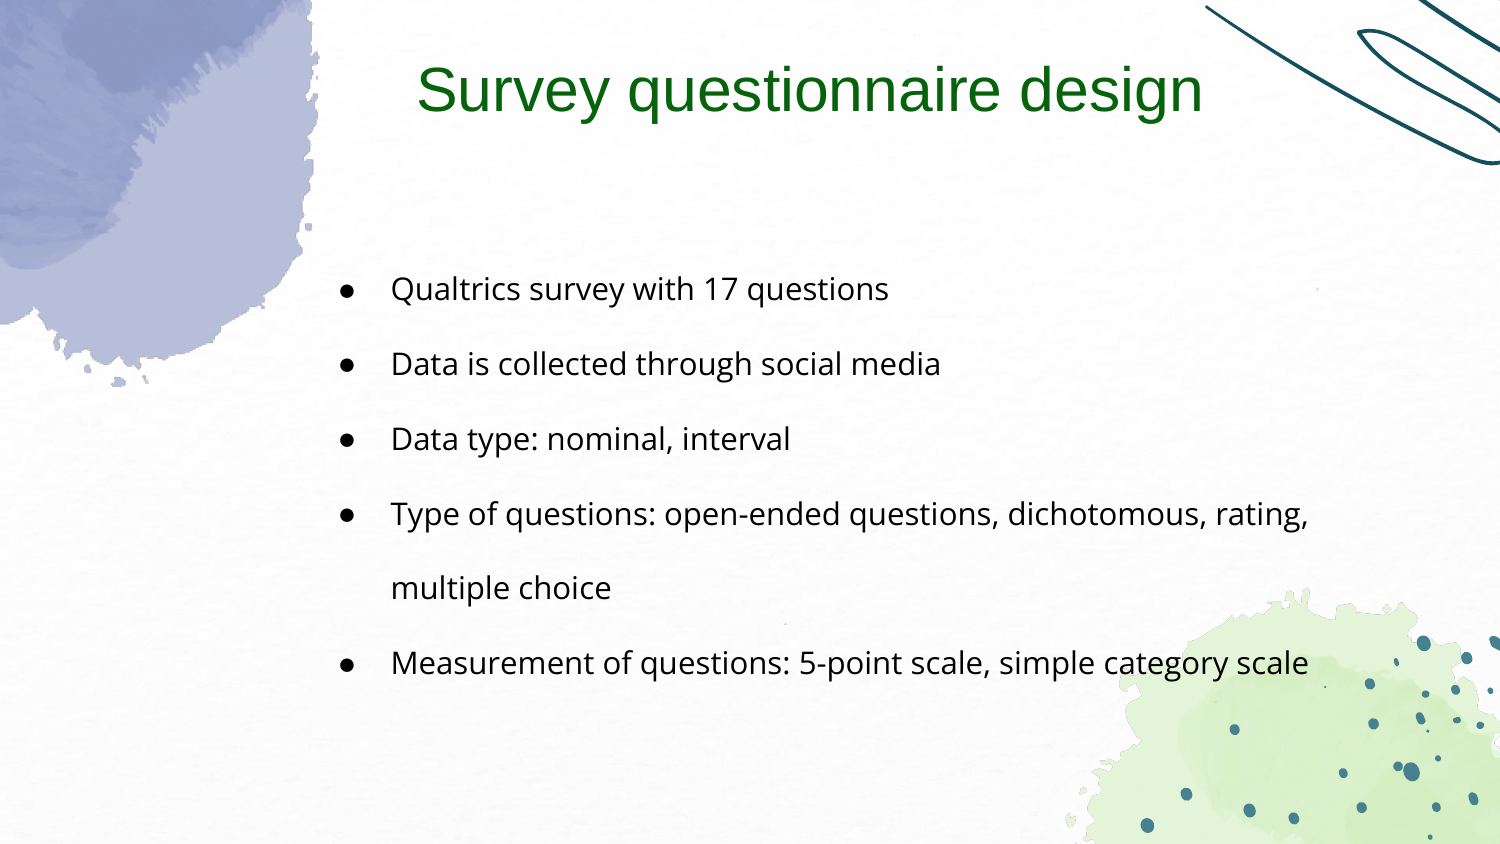

# Survey questionnaire design

Qualtrics survey with 17 questions
Data is collected through social media
Data type: nominal, interval
Type of questions: open-ended questions, dichotomous, rating, multiple choice
Measurement of questions: 5-point scale, simple category scale